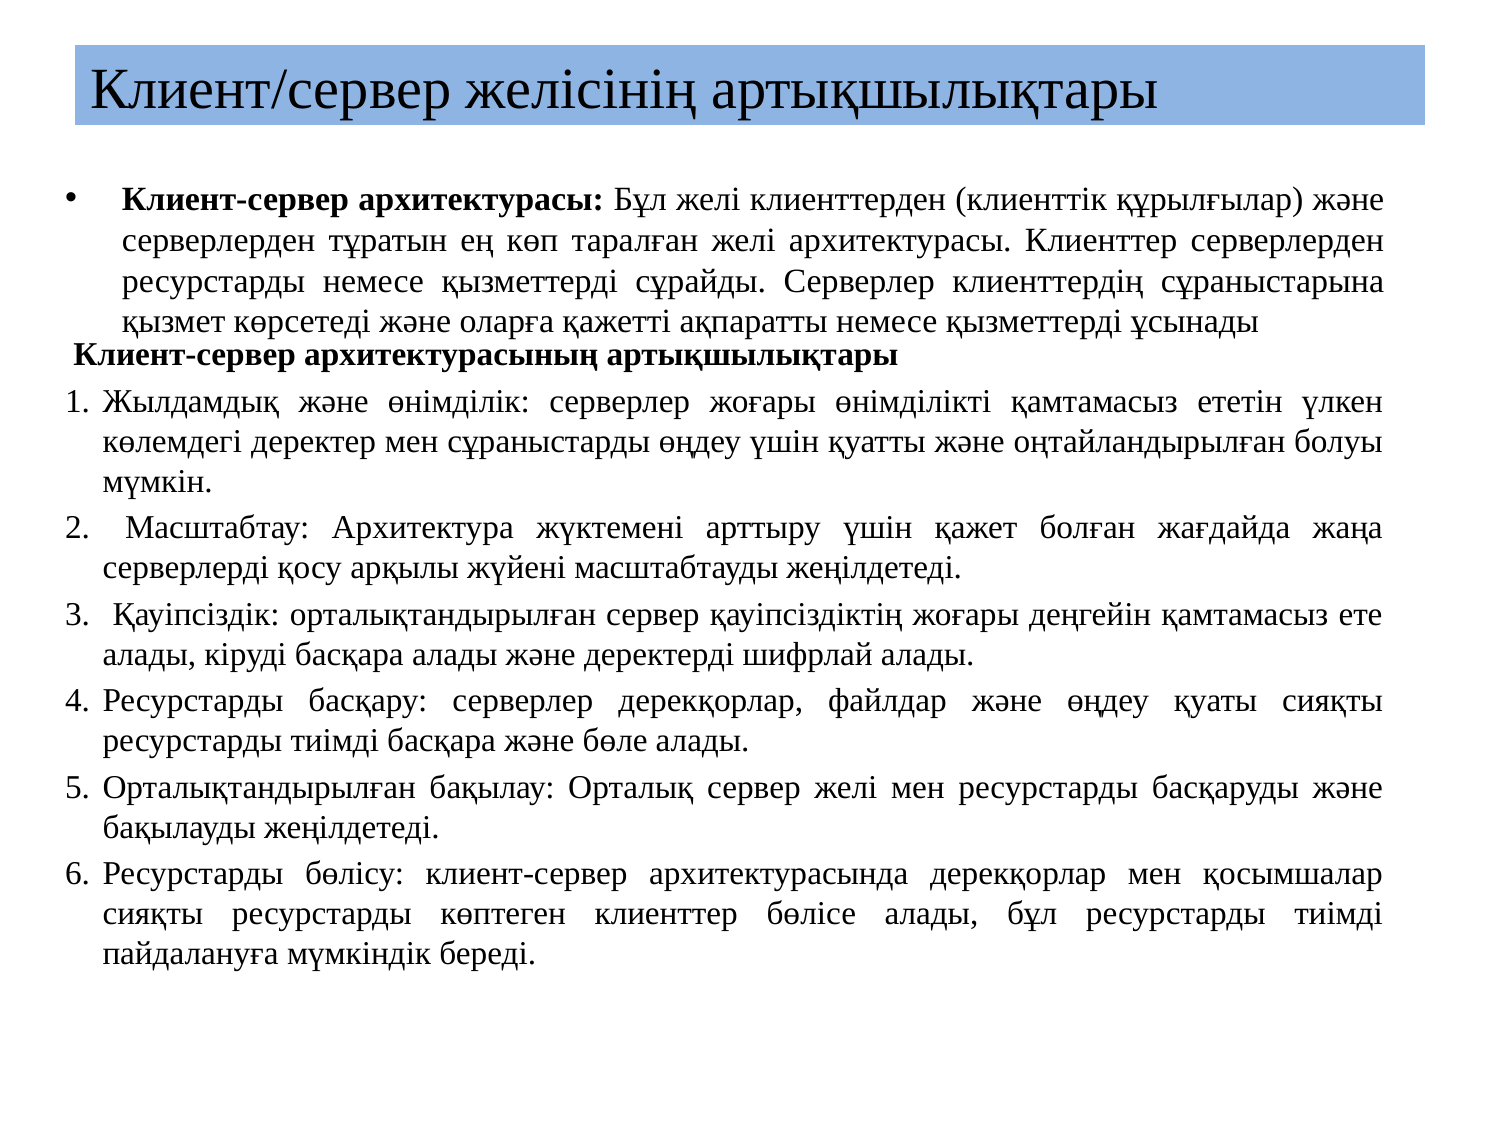

# Клиент/сервер желісінің артықшылықтары

Клиент-сервер архитектурасы: Бұл желі клиенттерден (клиенттік құрылғылар) және серверлерден тұратын ең көп таралған желі архитектурасы. Клиенттер серверлерден ресурстарды немесе қызметтерді сұрайды. Серверлер клиенттердің сұраныстарына қызмет көрсетеді және оларға қажетті ақпаратты немесе қызметтерді ұсынады
 Клиент-сервер архитектурасының артықшылықтары
Жылдамдық және өнімділік: серверлер жоғары өнімділікті қамтамасыз ететін үлкен көлемдегі деректер мен сұраныстарды өңдеу үшін қуатты және оңтайландырылған болуы мүмкін.
 Масштабтау: Архитектура жүктемені арттыру үшін қажет болған жағдайда жаңа серверлерді қосу арқылы жүйені масштабтауды жеңілдетеді.
 Қауіпсіздік: орталықтандырылған сервер қауіпсіздіктің жоғары деңгейін қамтамасыз ете алады, кіруді басқара алады және деректерді шифрлай алады.
Ресурстарды басқару: серверлер дерекқорлар, файлдар және өңдеу қуаты сияқты ресурстарды тиімді басқара және бөле алады.
Орталықтандырылған бақылау: Орталық сервер желі мен ресурстарды басқаруды және бақылауды жеңілдетеді.
Ресурстарды бөлісу: клиент-сервер архитектурасында дерекқорлар мен қосымшалар сияқты ресурстарды көптеген клиенттер бөлісе алады, бұл ресурстарды тиімді пайдалануға мүмкіндік береді.